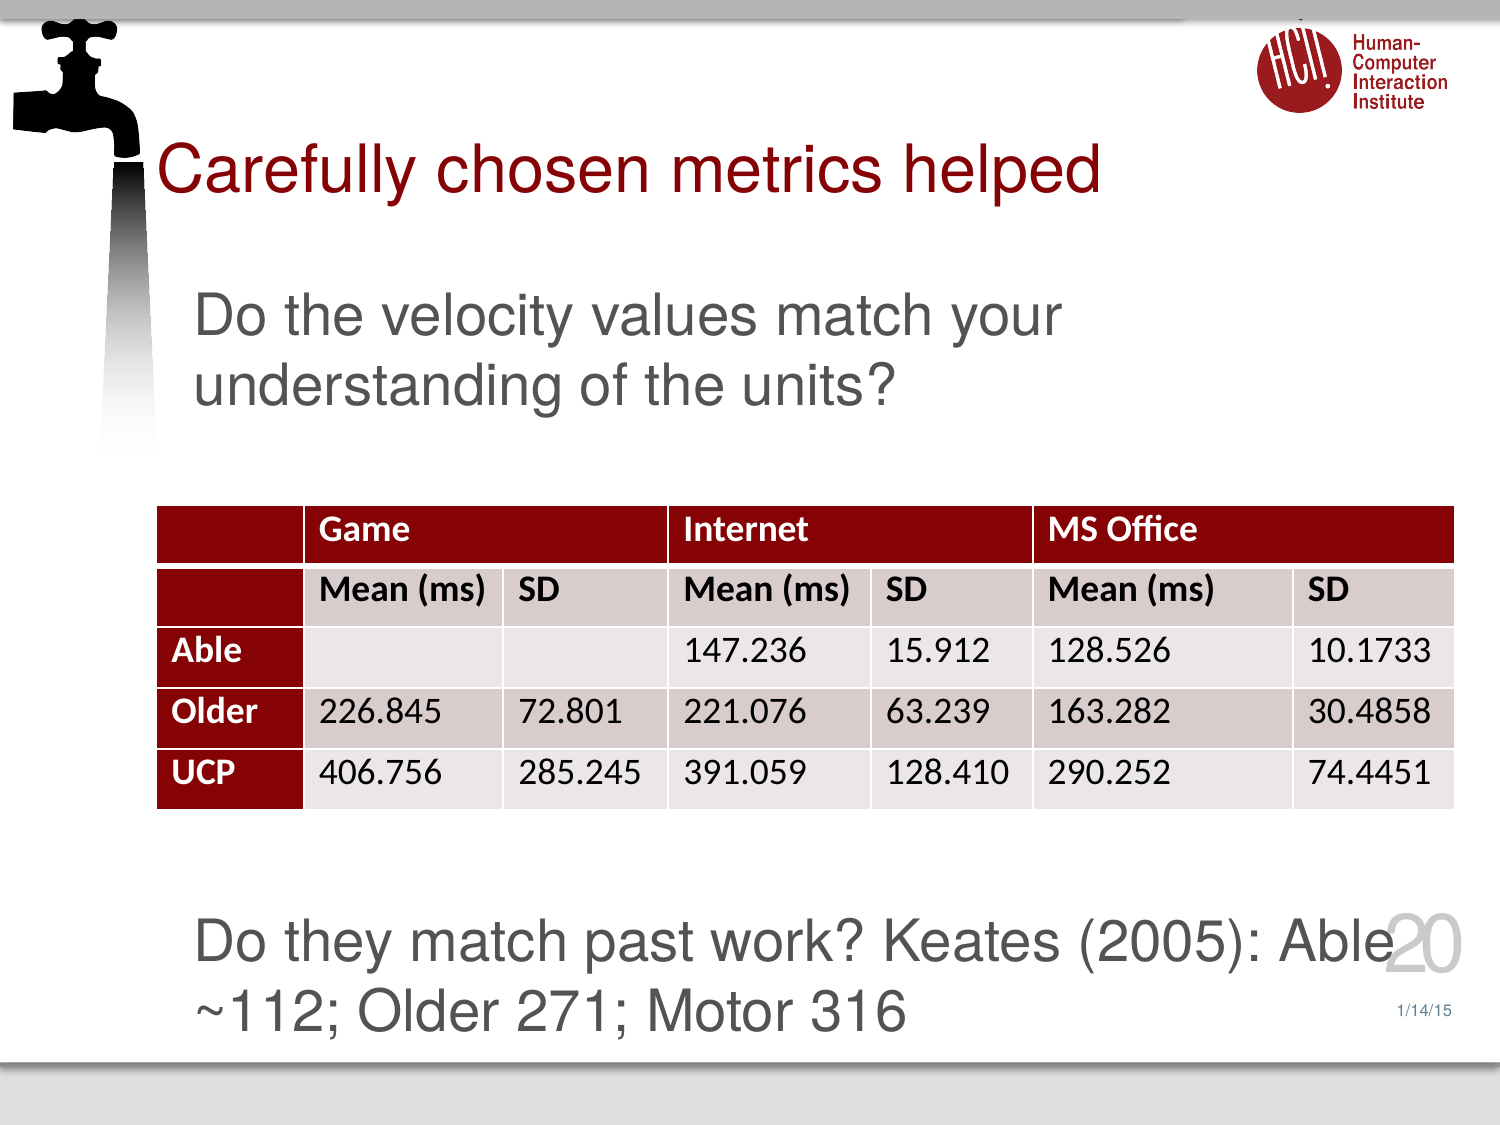

# Carefully chosen metrics helped
Do the velocity values match your understanding of the units?

Do they match past work? Keates (2005): Able ~112; Older 271; Motor 316
|  | Game |  | Internet |  | MS Office |  |
| --- | --- | --- | --- | --- | --- | --- |
|  | Mean (ms) | SD | Mean (ms) | SD | Mean (ms) | SD |
| Able |  |  | 147.236 | 15.912 | 128.526 | 10.1733 |
| Older | 226.845 | 72.801 | 221.076 | 63.239 | 163.282 | 30.4858 |
| UCP | 406.756 | 285.245 | 391.059 | 128.410 | 290.252 | 74.4451 |
20
1/14/15